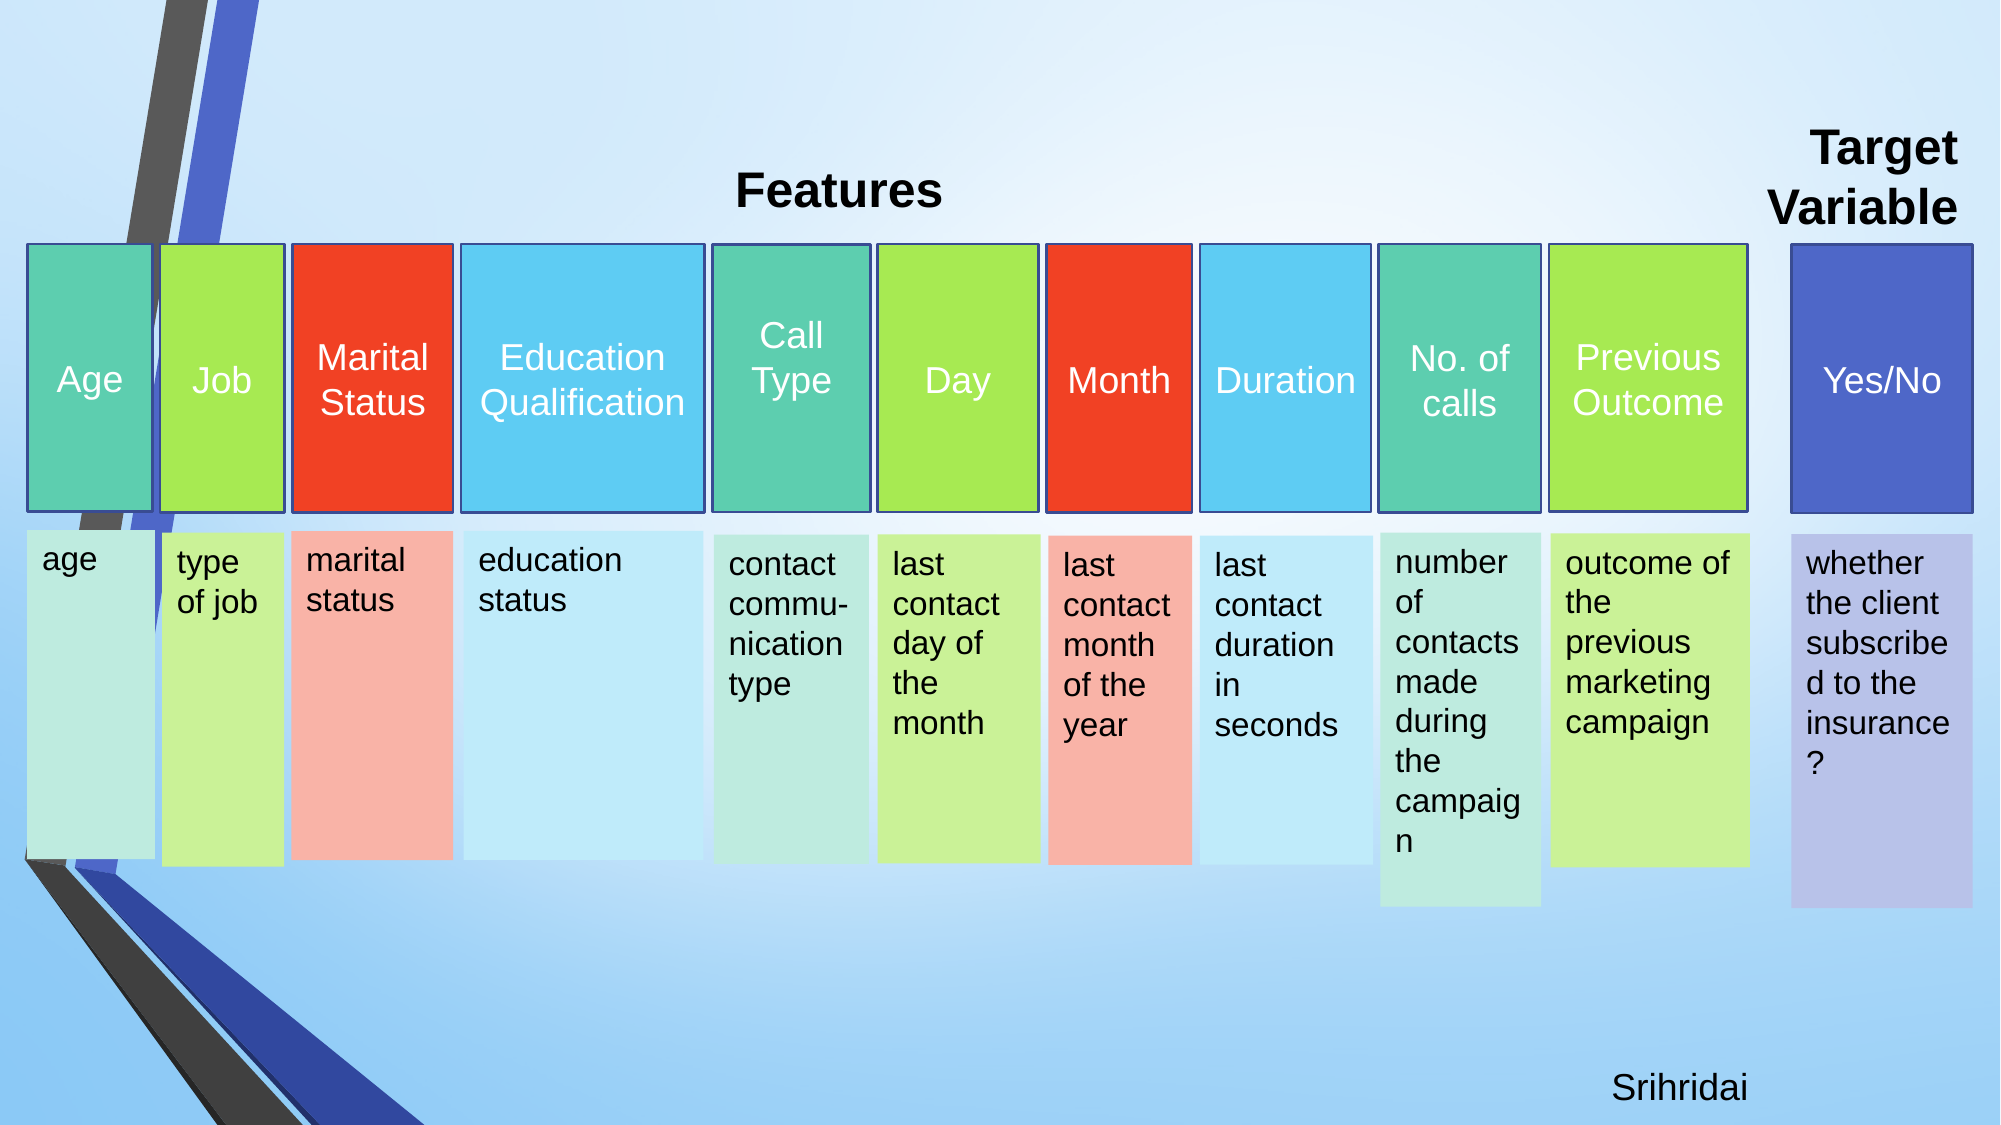

Target Variable
Features
Age
age

Job
type of job

Education Qualification
education status

Month
last contact month of the year

Marital Status
marital status

Day
last contact day of the month

No. of calls
number of contacts made during the campaign

Duration
last contact duration in seconds

Previous
Outcome
outcome of the previous marketing campaign

Call Type
contact commu-nication type

Yes/No
whether the client subscribed to the insurance?